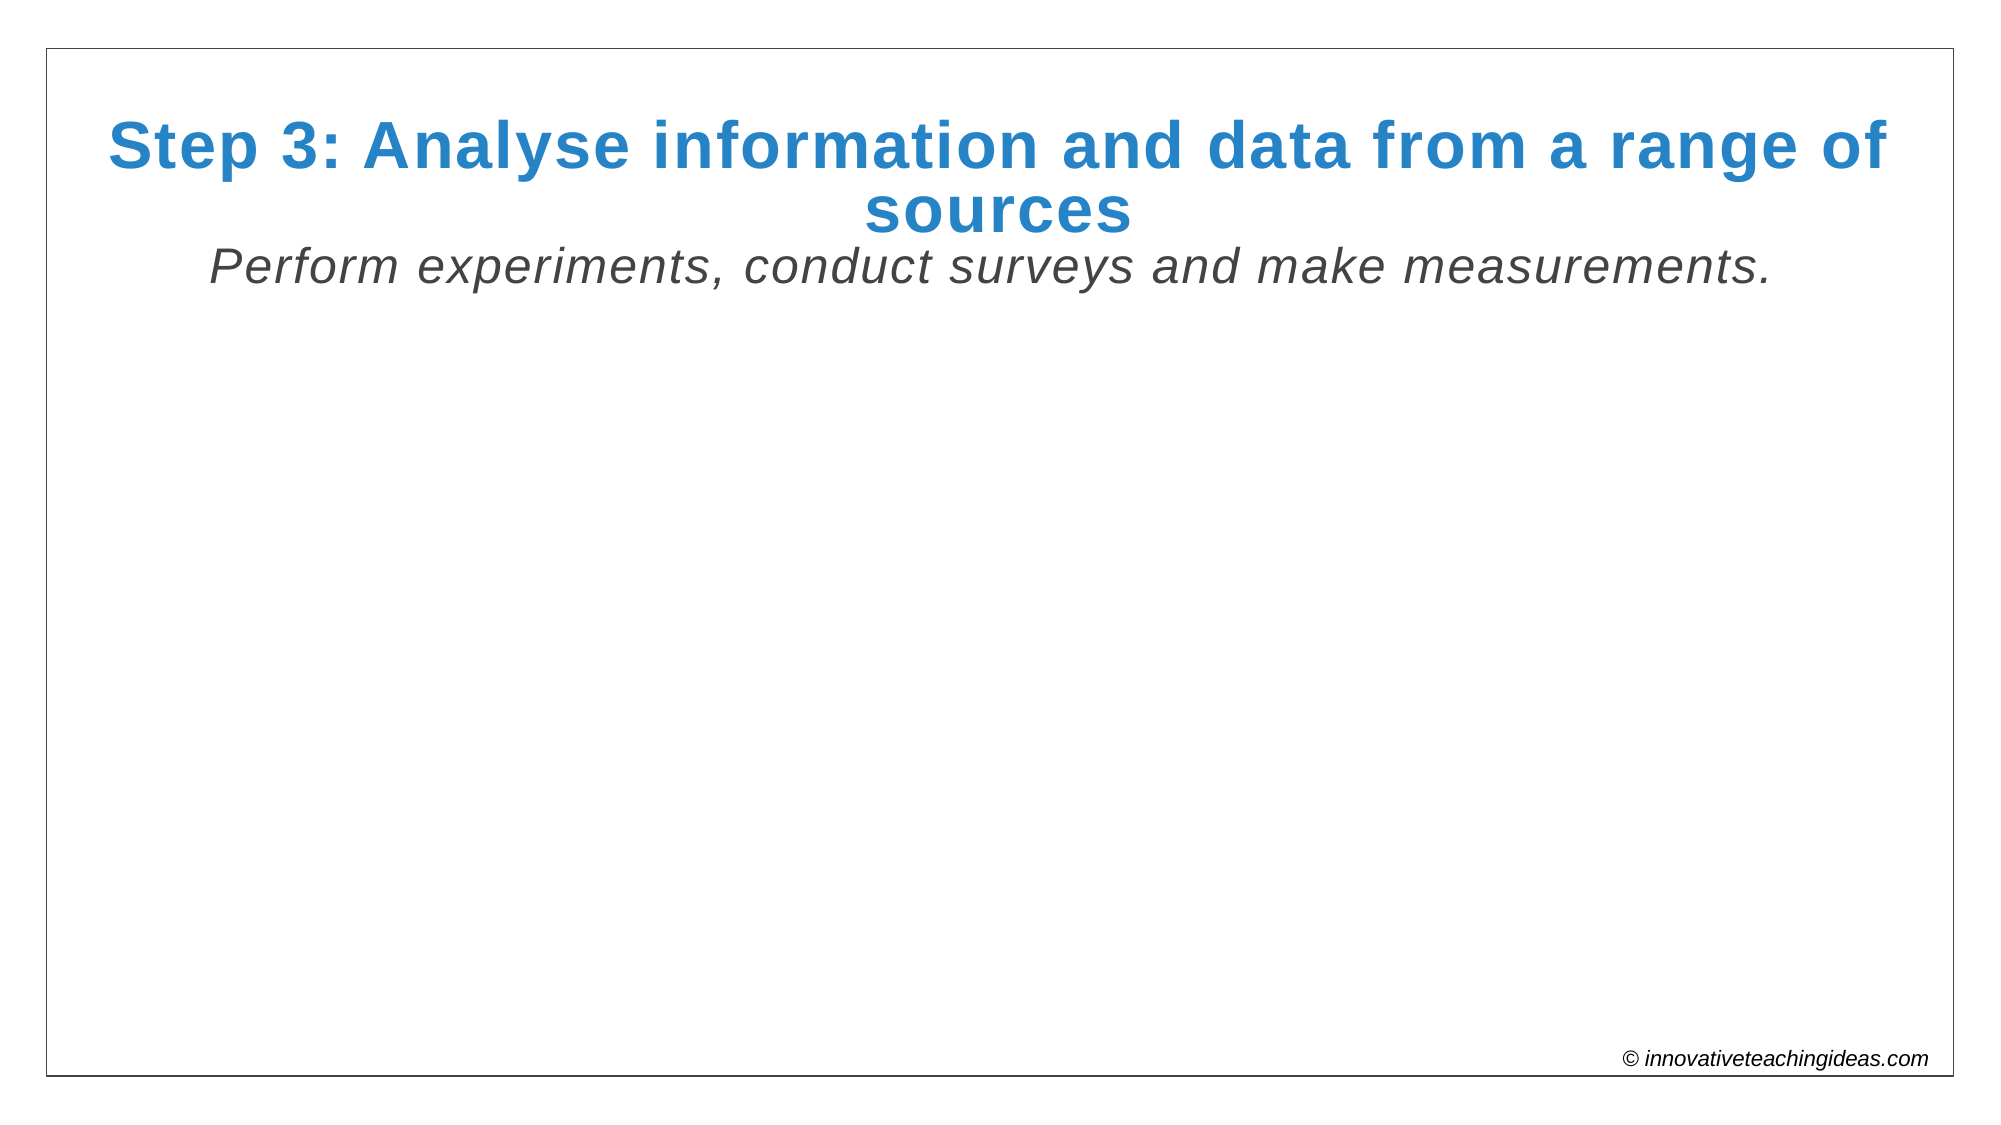

# Step 3: Analyse information and data from a range of sources Perform experiments, conduct surveys and make measurements.

 © innovativeteachingideas.com